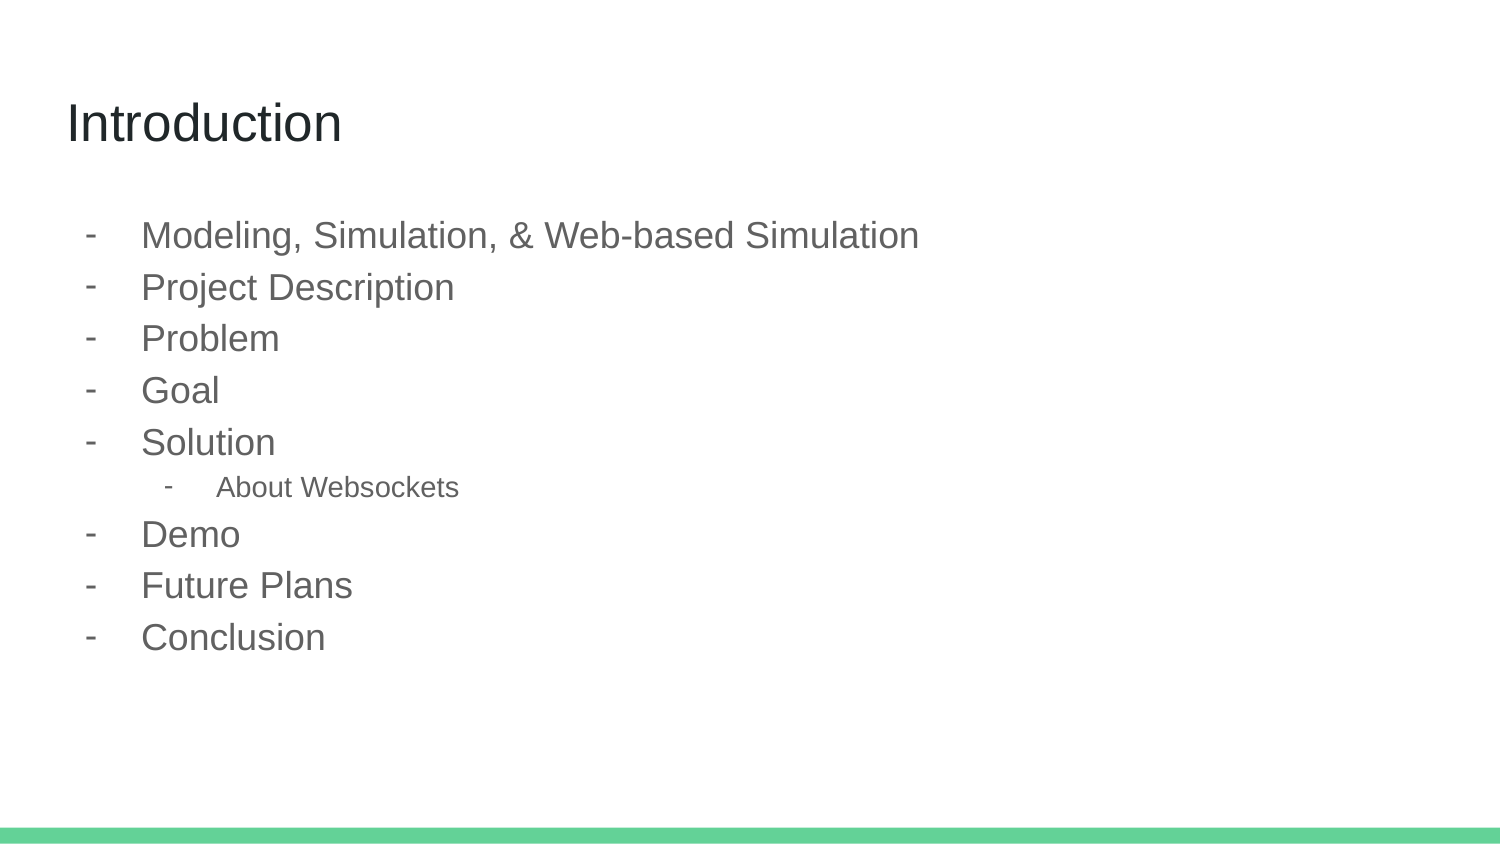

# Introduction
Modeling, Simulation, & Web-based Simulation
Project Description
Problem
Goal
Solution
About Websockets
Demo
Future Plans
Conclusion